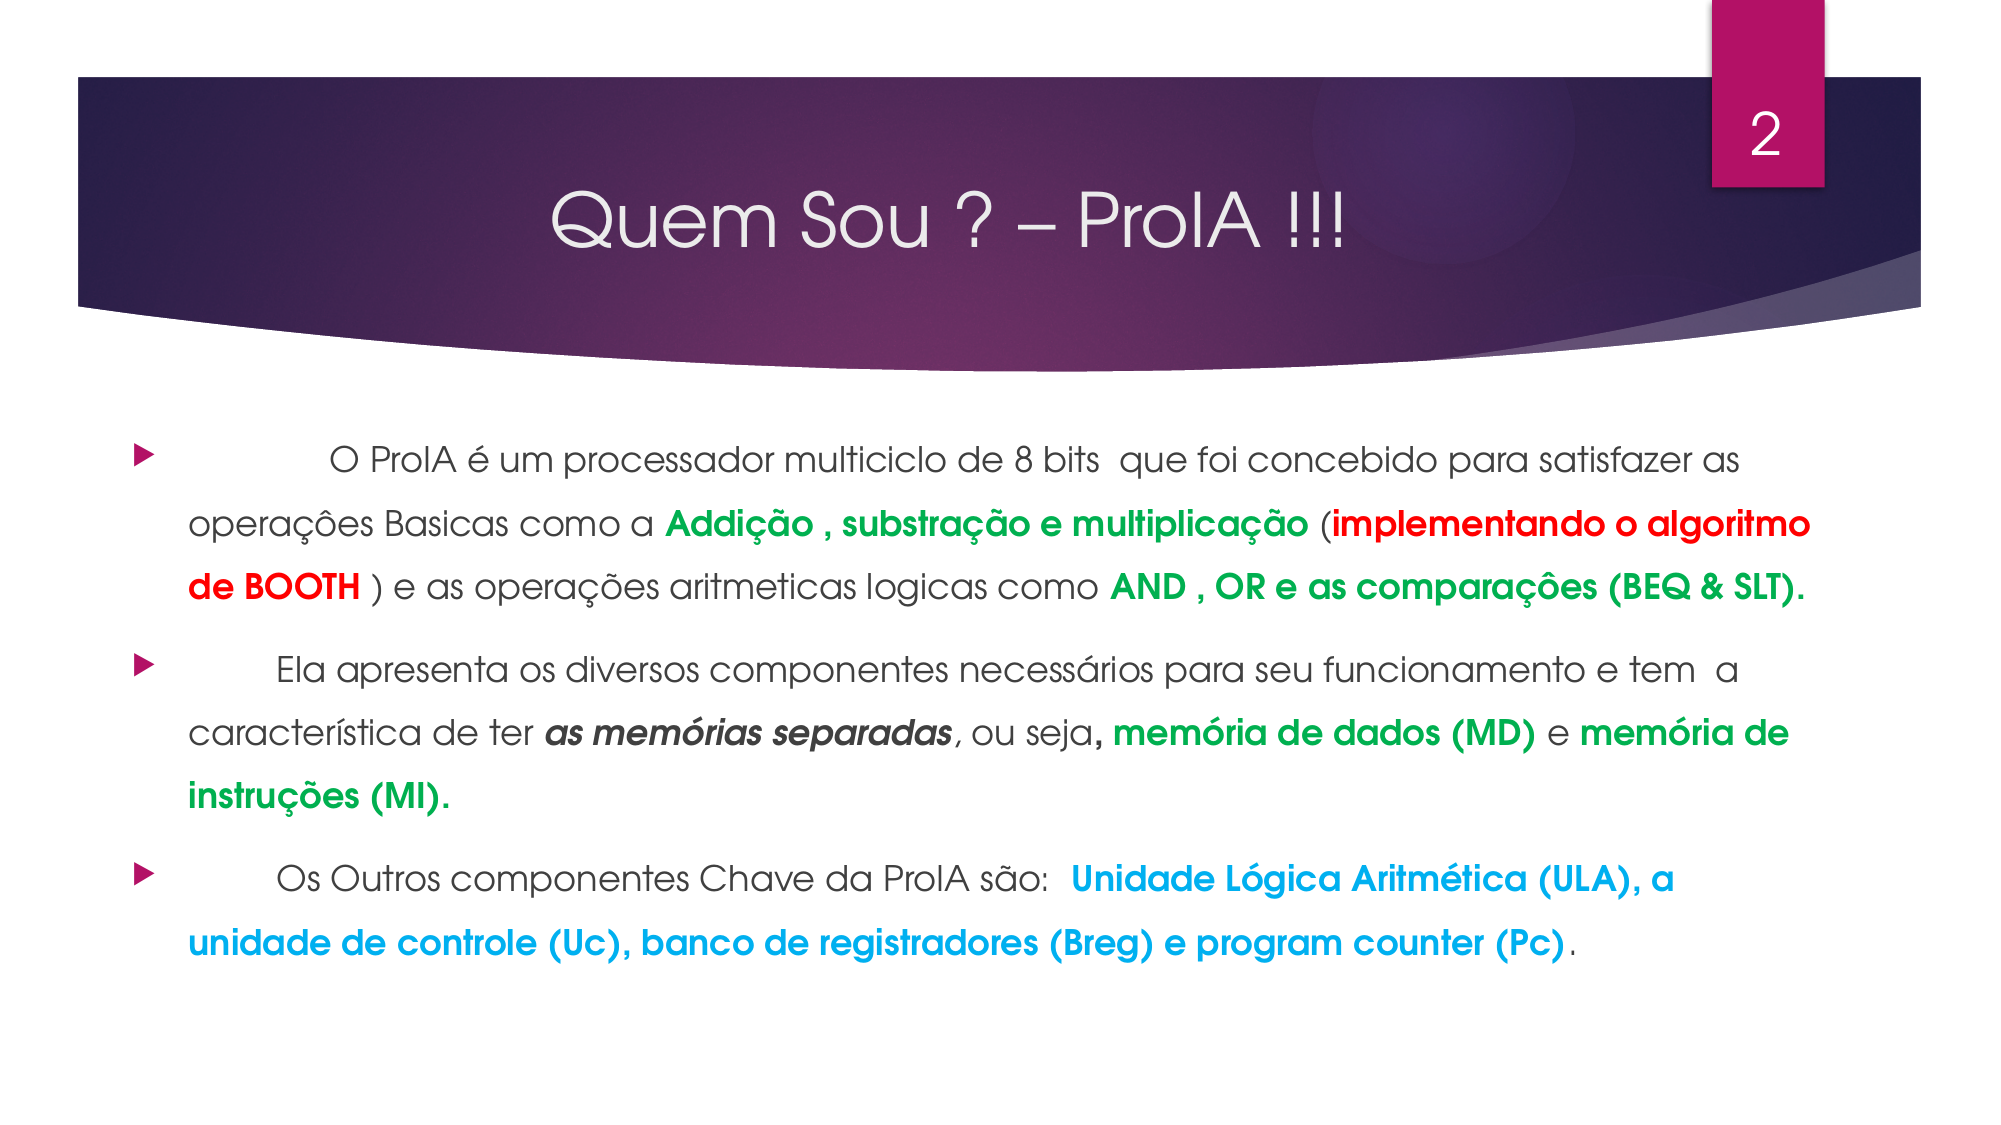

2
# Quem Sou ? – ProIA !!!
		O ProIA é um processador multiciclo de 8 bits  que foi concebido para satisfazer as operaçôes Basicas como a Addição , substração e multiplicação (implementando o algoritmo de BOOTH ) e as operações aritmeticas logicas como AND , OR e as comparaçôes (BEQ & SLT).
         Ela apresenta os diversos componentes necessários para seu funcionamento e tem  a característica de ter as memórias separadas, ou seja, memória de dados (MD) e memória de instruções (MI).
         Os Outros componentes Chave da ProIA são:  Unidade Lógica Aritmética (ULA), a unidade de controle (Uc), banco de registradores (Breg) e program counter (Pc).